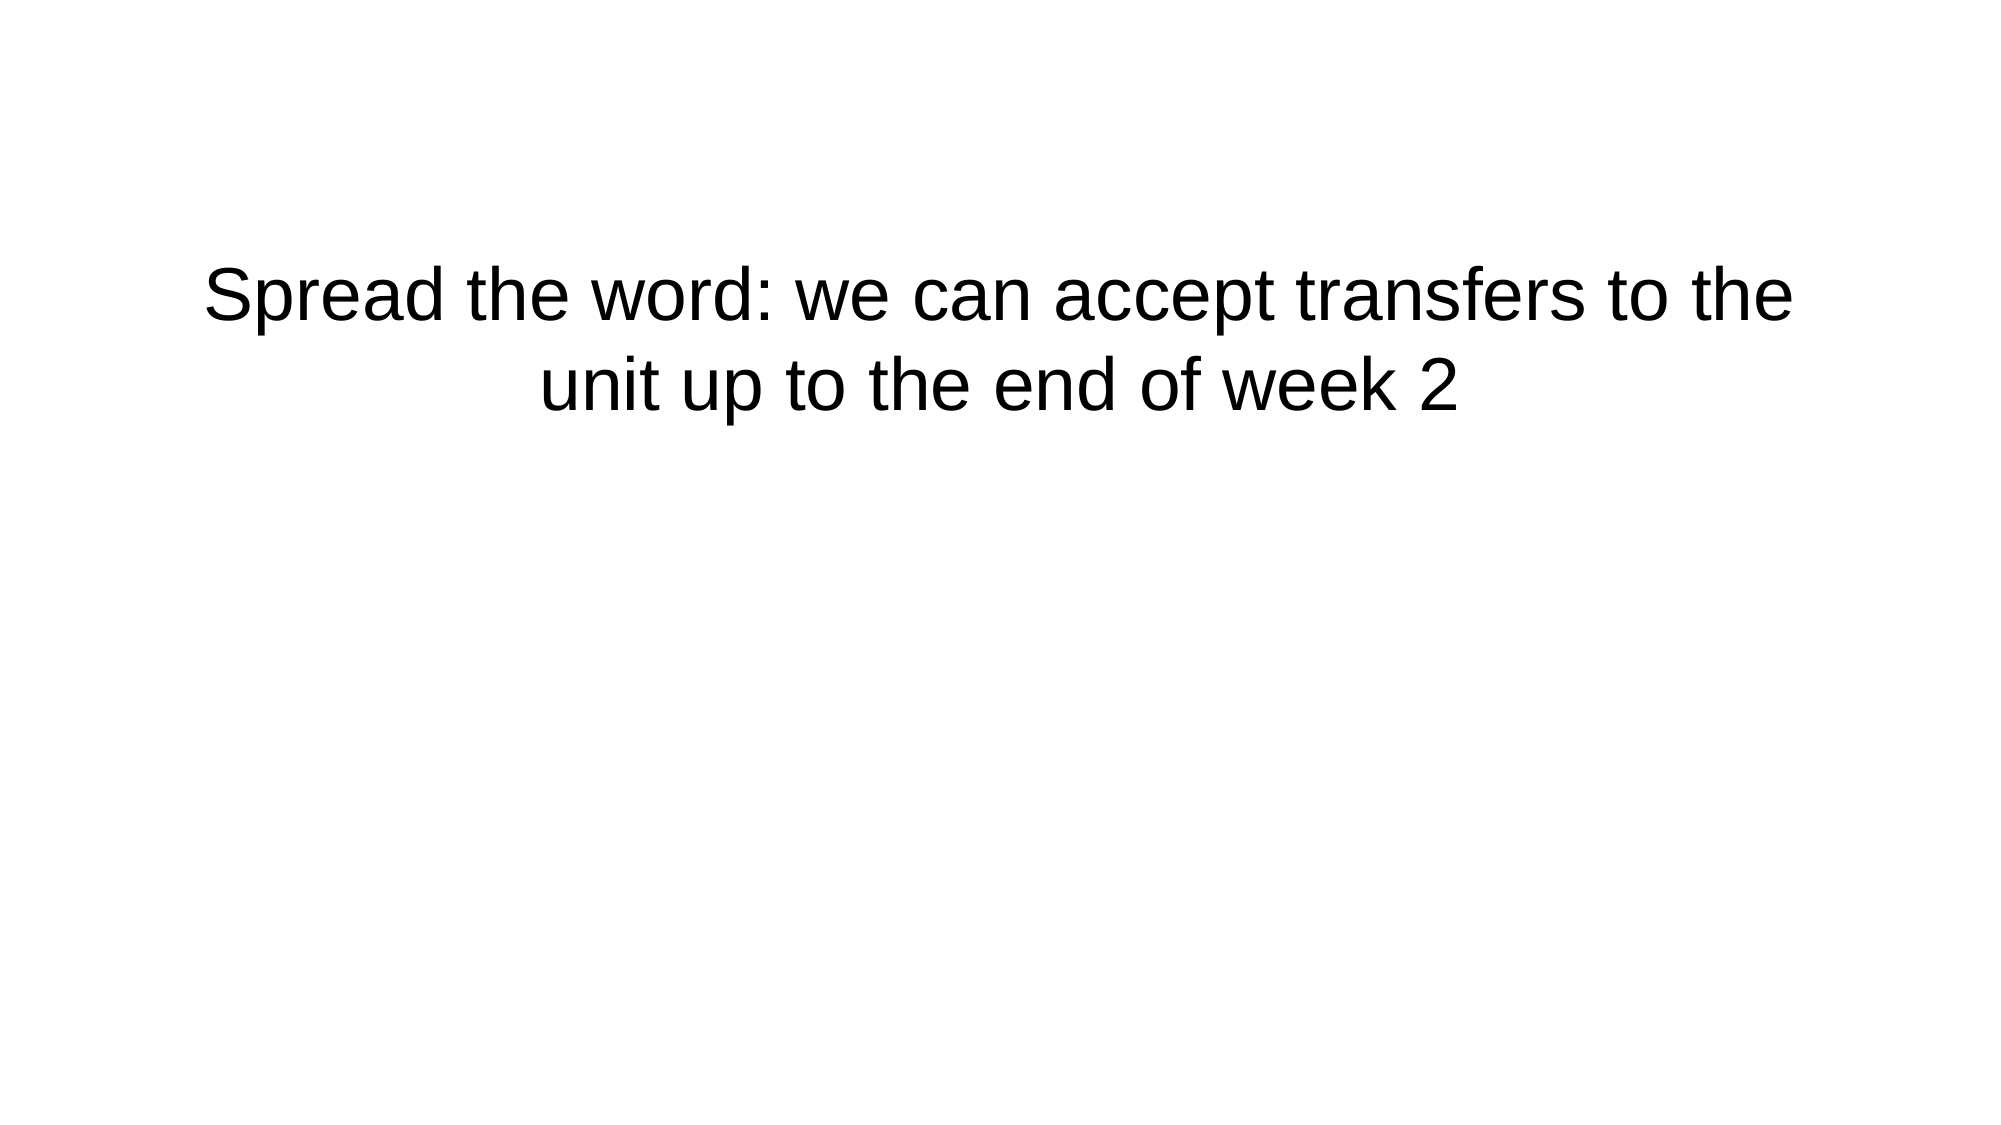

# Spread the word: we can accept transfers to the unit up to the end of week 2